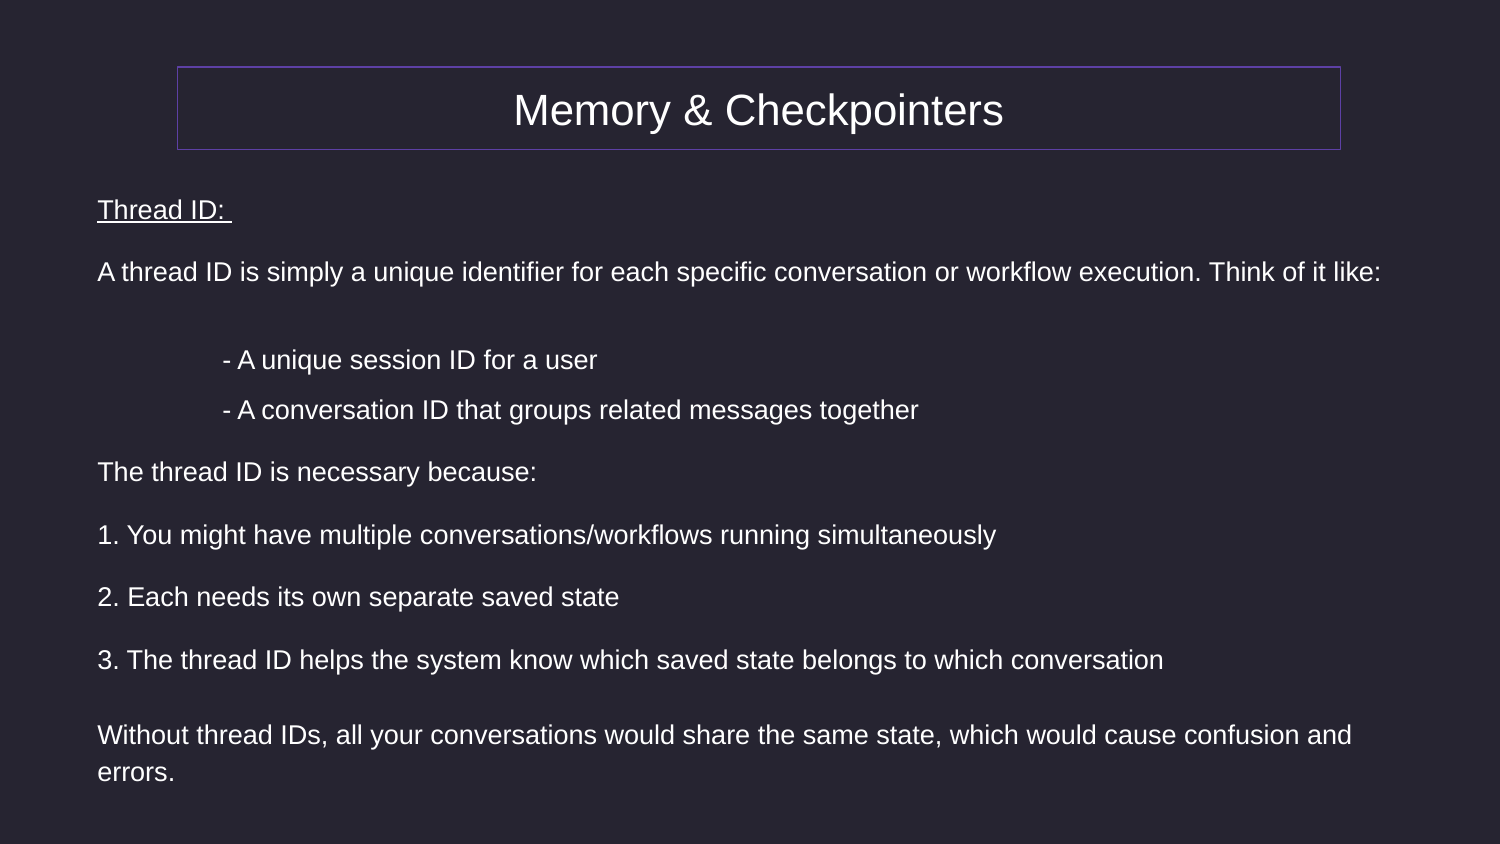

Memory & Checkpointers
Thread ID:
A thread ID is simply a unique identifier for each specific conversation or workflow execution. Think of it like:
	- A unique session ID for a user
	- A conversation ID that groups related messages together
The thread ID is necessary because:
1. You might have multiple conversations/workflows running simultaneously
2. Each needs its own separate saved state
3. The thread ID helps the system know which saved state belongs to which conversation
Without thread IDs, all your conversations would share the same state, which would cause confusion and errors.